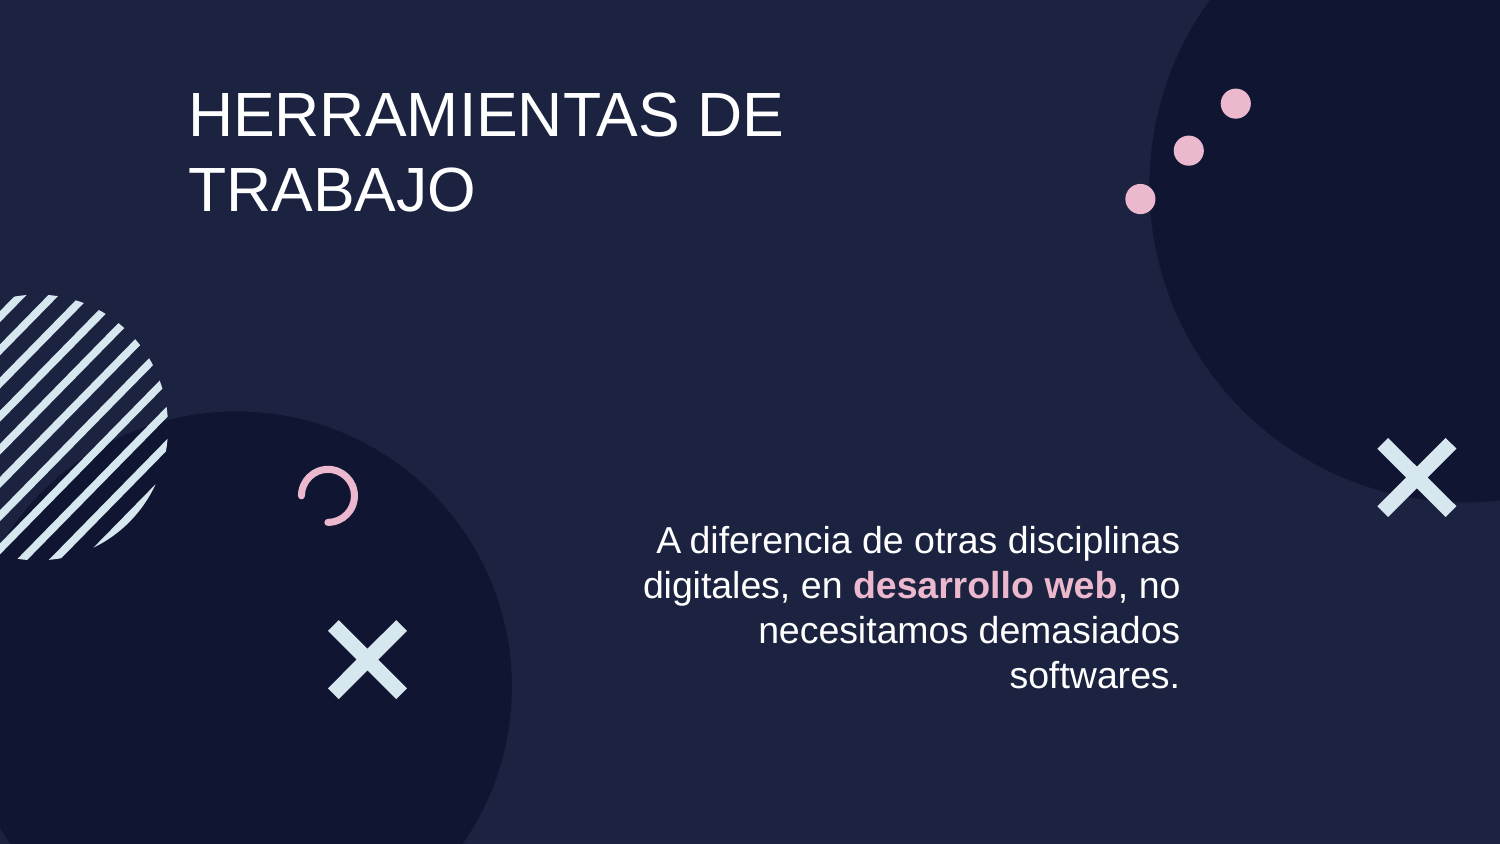

# HERRAMIENTAS DE TRABAJO

A diferencia de otras disciplinas digitales, en desarrollo web, no necesitamos demasiados softwares.